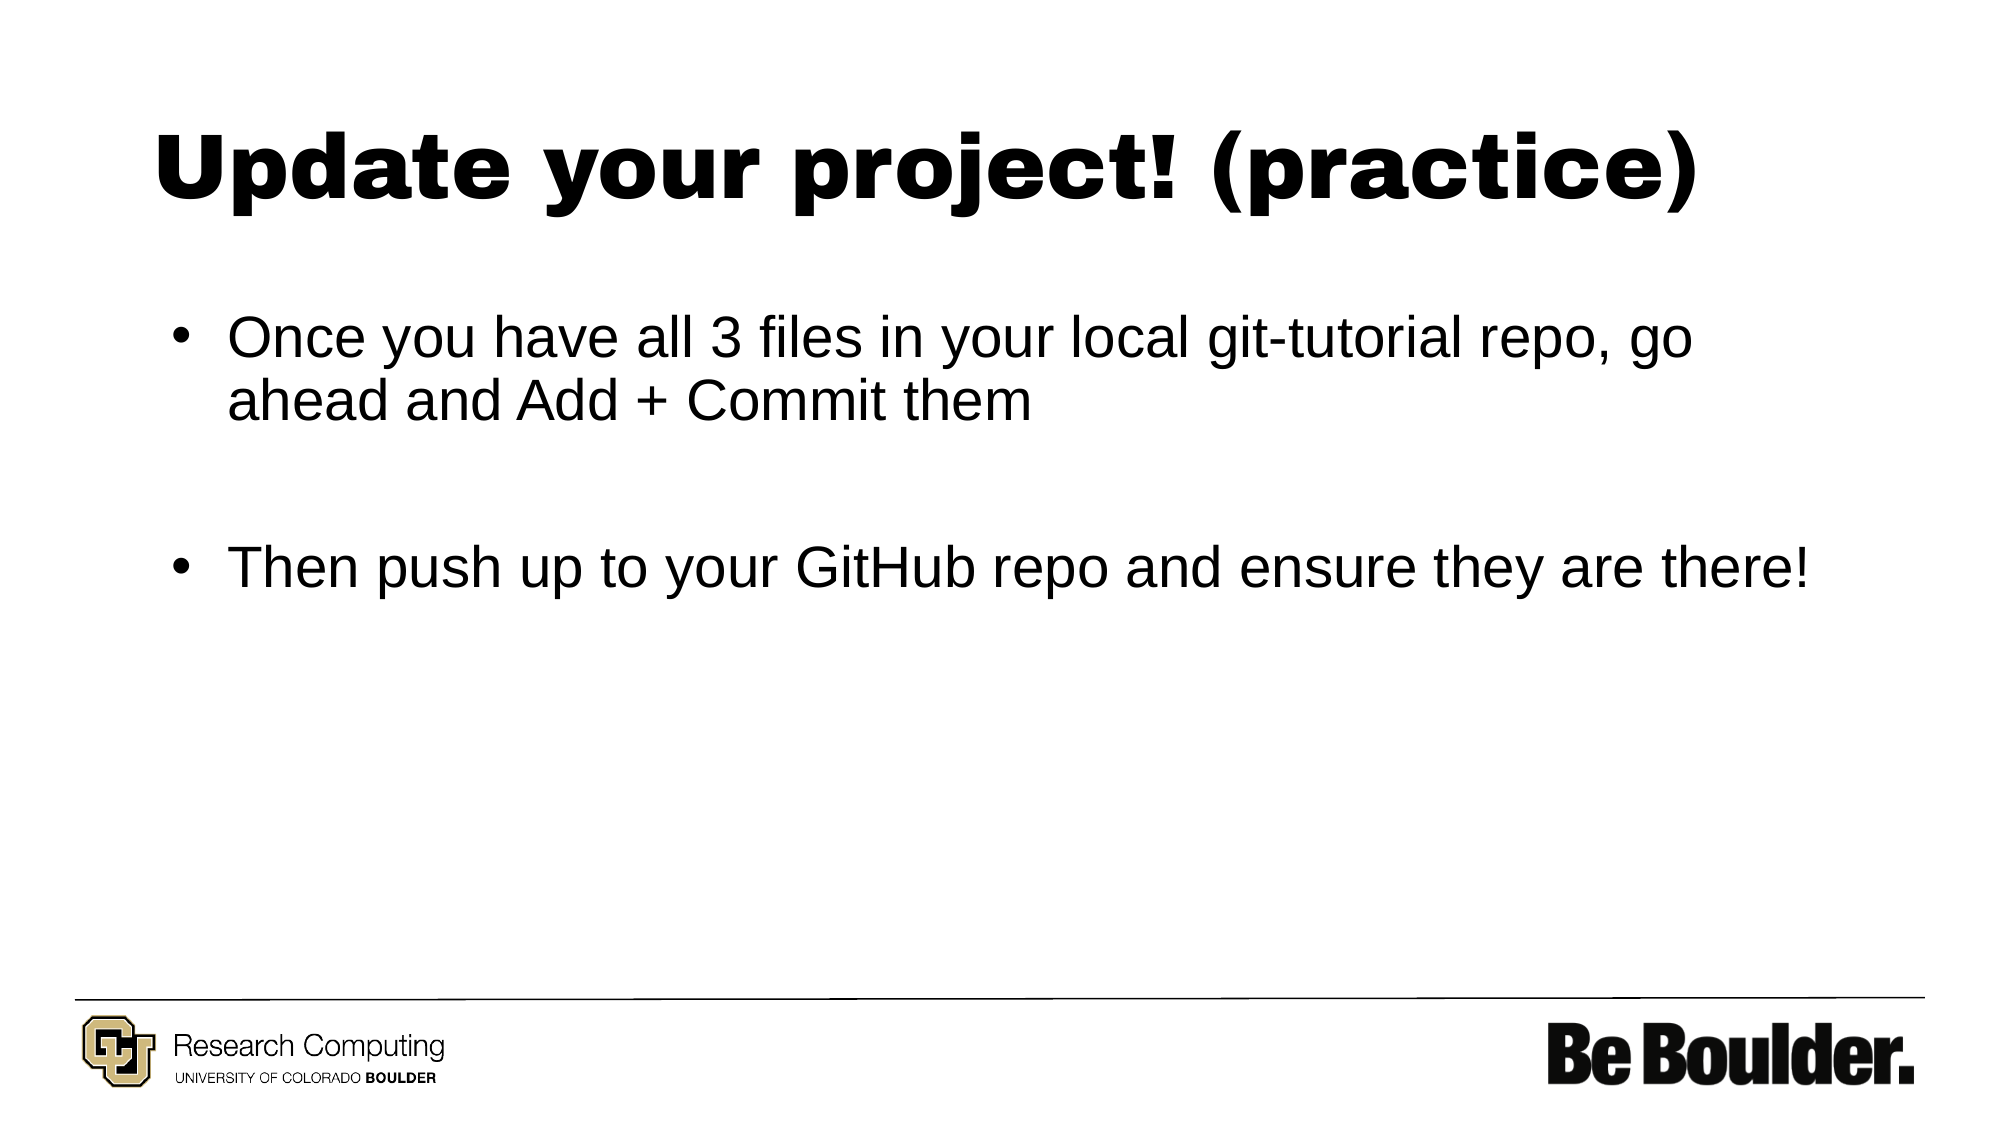

# Update your project! (practice)
Once you have all 3 files in your local git-tutorial repo, go ahead and Add + Commit them

Then push up to your GitHub repo and ensure they are there!